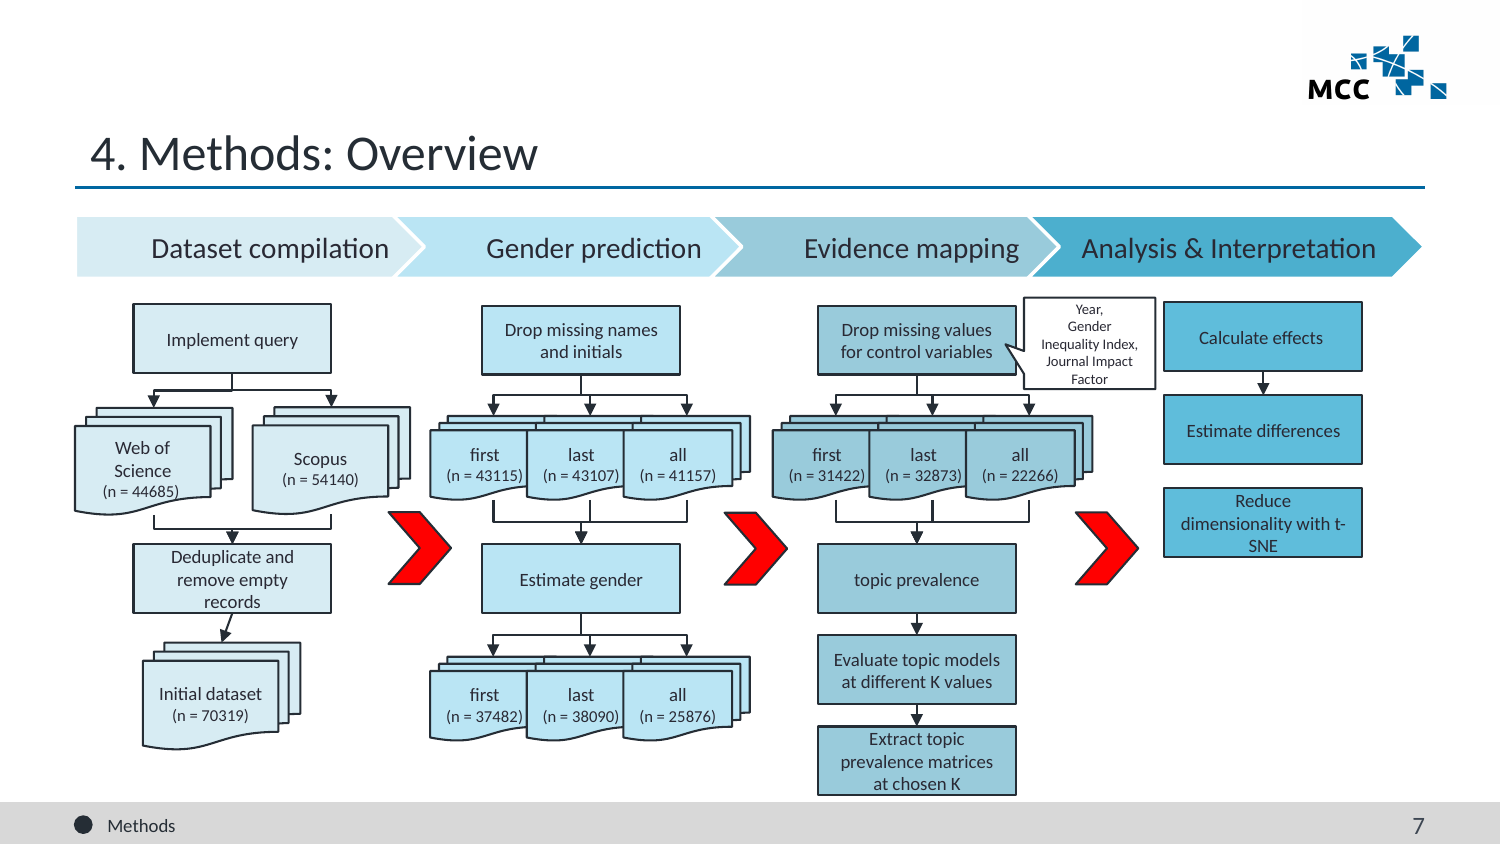

# 4. Methods: Overview

Dataset compilation

Gender prediction

Evidence mapping

Analysis & Interpretation
Year,
Gender Inequality Index,
Journal Impact Factor
Drop missing values for control variables
last
(n = 32873)
all
(n = 22266)
first
(n = 31422)
topic prevalence
Evaluate topic models at different K values
Extract topic prevalence matrices at chosen K
Calculate effects
Estimate differences
Reduce dimensionality with t-SNE
Implement query
Scopus
(n = 54140)
Web of Science
(n = 44685)
Deduplicate and remove empty records
Initial dataset
(n = 70319)
Drop missing names and initials
last
(n = 43107)
all
(n = 41157)
first
(n = 43115)
Estimate gender
last
(n = 38090)
all
(n = 25876)
first
(n = 37482)

7
Methods